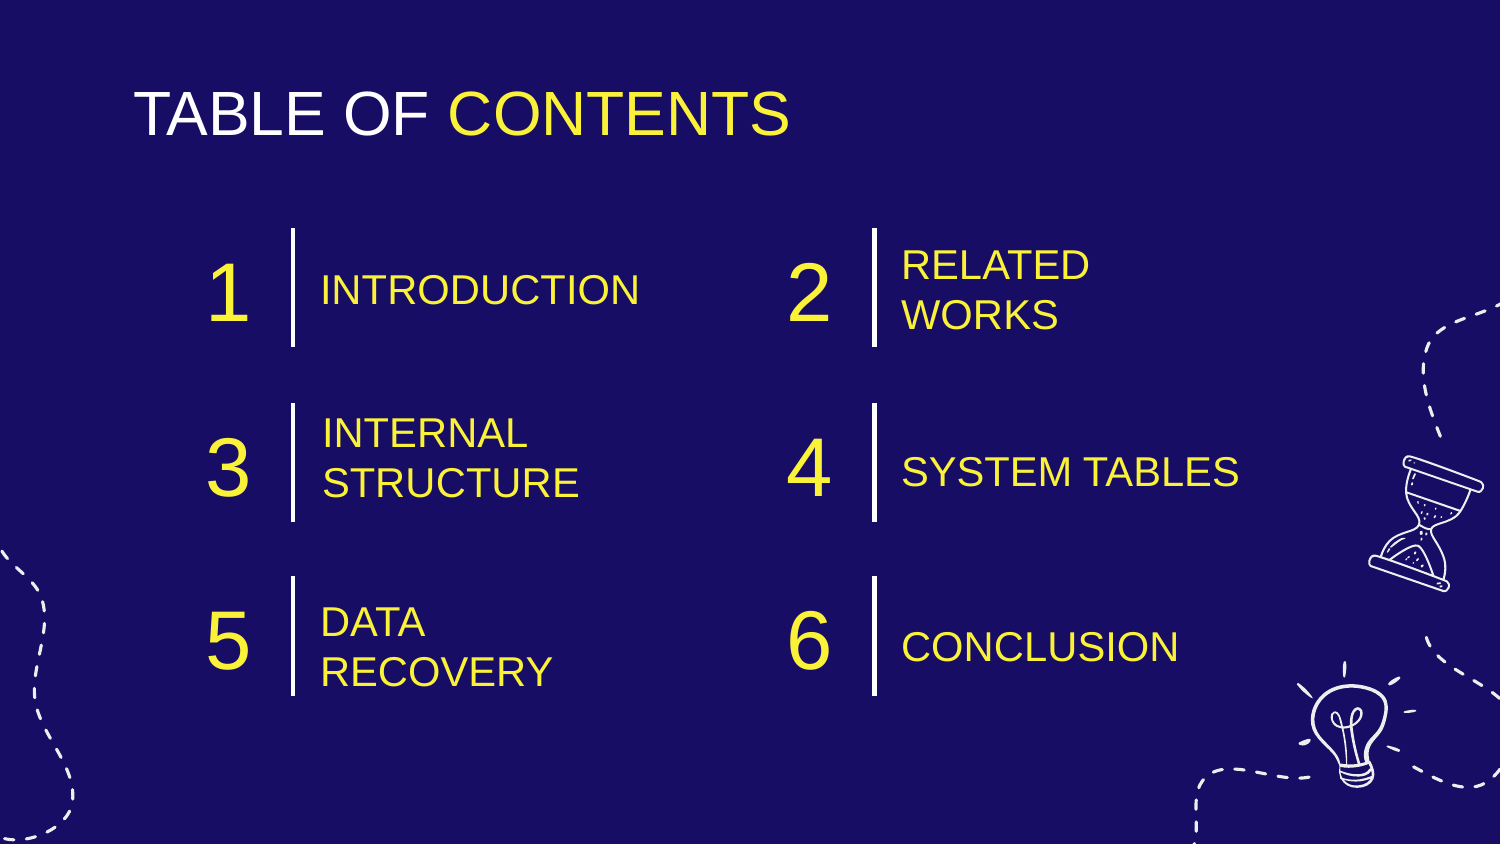

TABLE OF CONTENTS
1
2
# INTRODUCTION
RELATED WORKS
3
4
INTERNAL STRUCTURE
SYSTEM TABLES
5
6
DATA RECOVERY
CONCLUSION